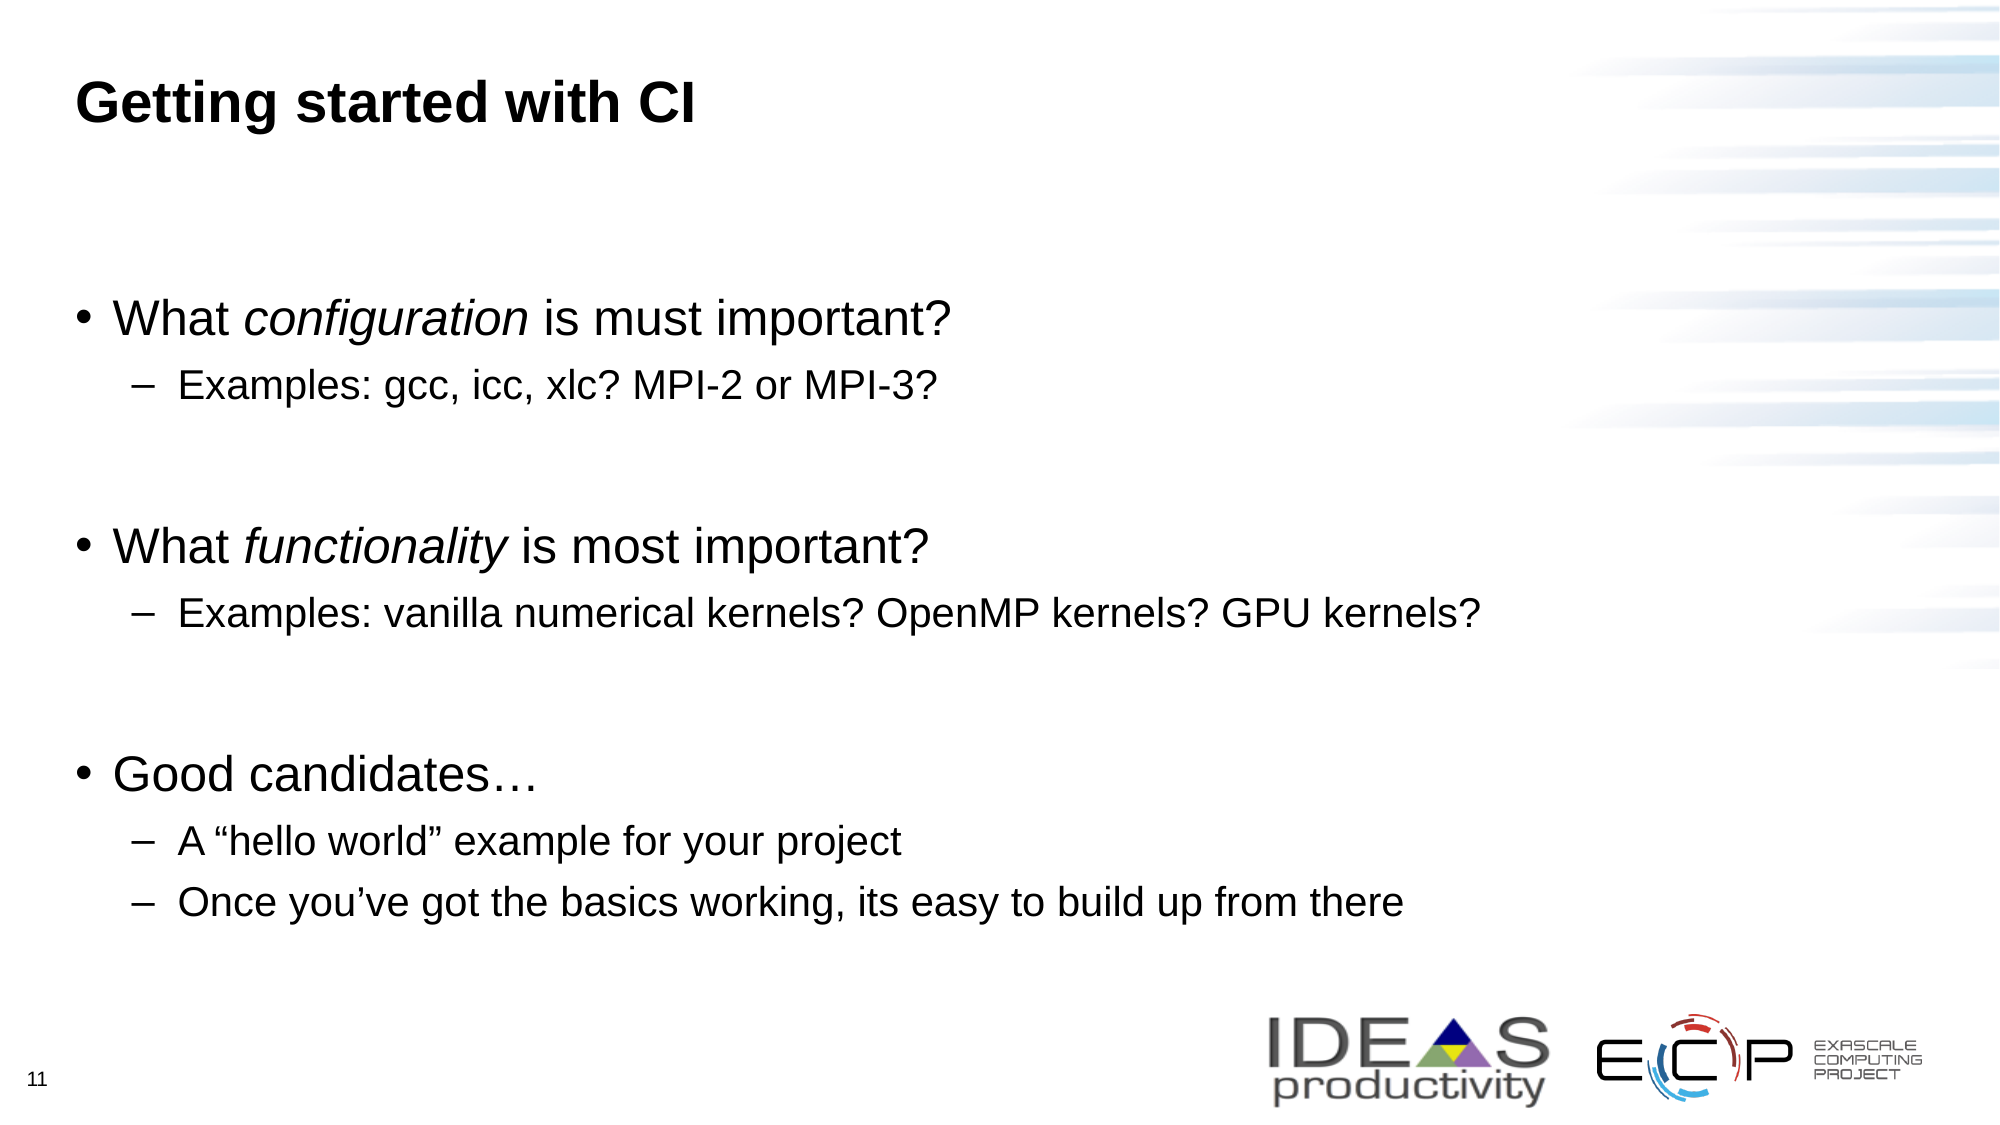

# Getting started with CI
What configuration is must important?
Examples: gcc, icc, xlc? MPI-2 or MPI-3?

What functionality is most important?
Examples: vanilla numerical kernels? OpenMP kernels? GPU kernels?

Good candidates…
A “hello world” example for your project
Once you’ve got the basics working, its easy to build up from there